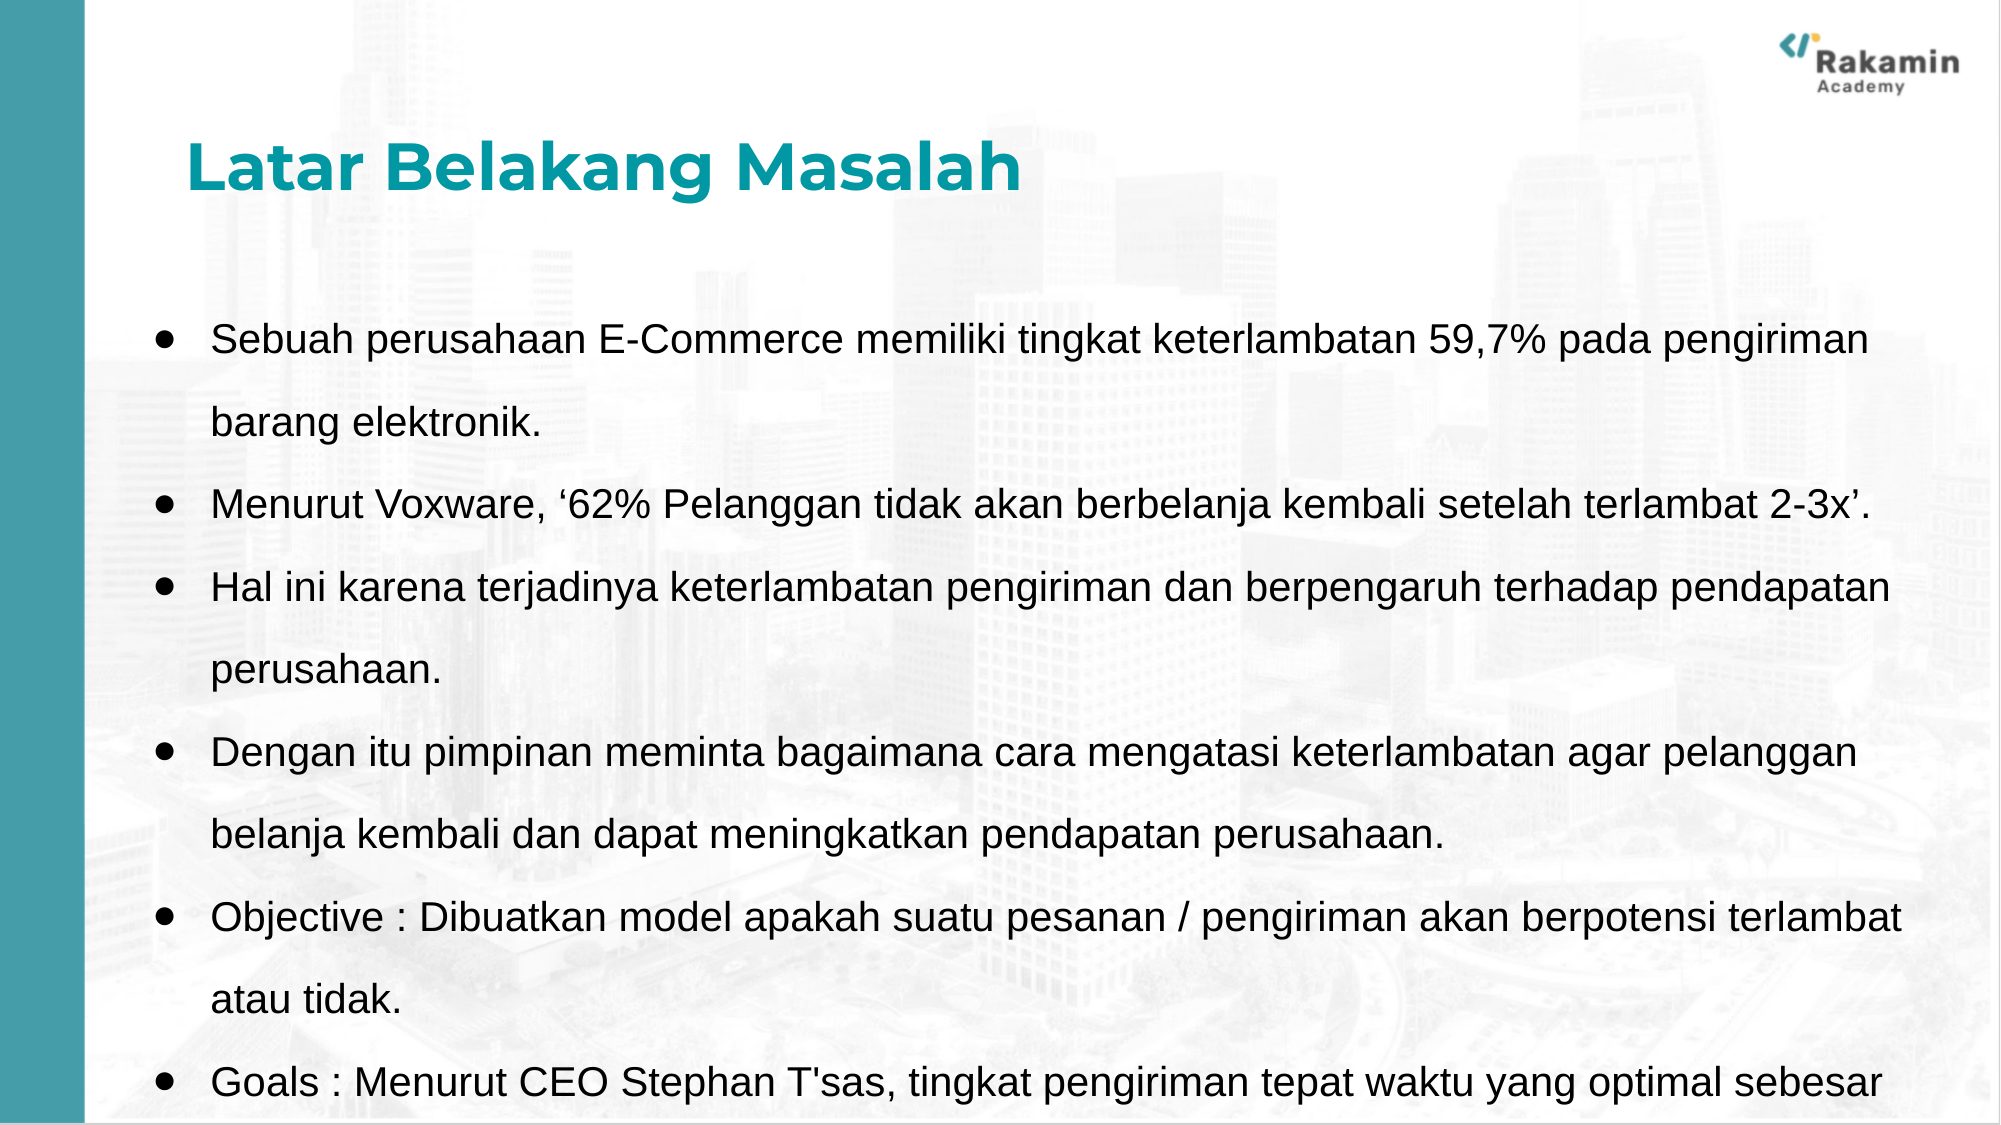

Latar Belakang Masalah
Sebuah perusahaan E-Commerce memiliki tingkat keterlambatan 59,7% pada pengiriman barang elektronik.
Menurut Voxware, ‘62% Pelanggan tidak akan berbelanja kembali setelah terlambat 2-3x’.
Hal ini karena terjadinya keterlambatan pengiriman dan berpengaruh terhadap pendapatan perusahaan.
Dengan itu pimpinan meminta bagaimana cara mengatasi keterlambatan agar pelanggan belanja kembali dan dapat meningkatkan pendapatan perusahaan.
Objective : Dibuatkan model apakah suatu pesanan / pengiriman akan berpotensi terlambat atau tidak.
Goals : Menurut CEO Stephan T'sas, tingkat pengiriman tepat waktu yang optimal sebesar 75%
Metrics : On time delivery ratio, revenue